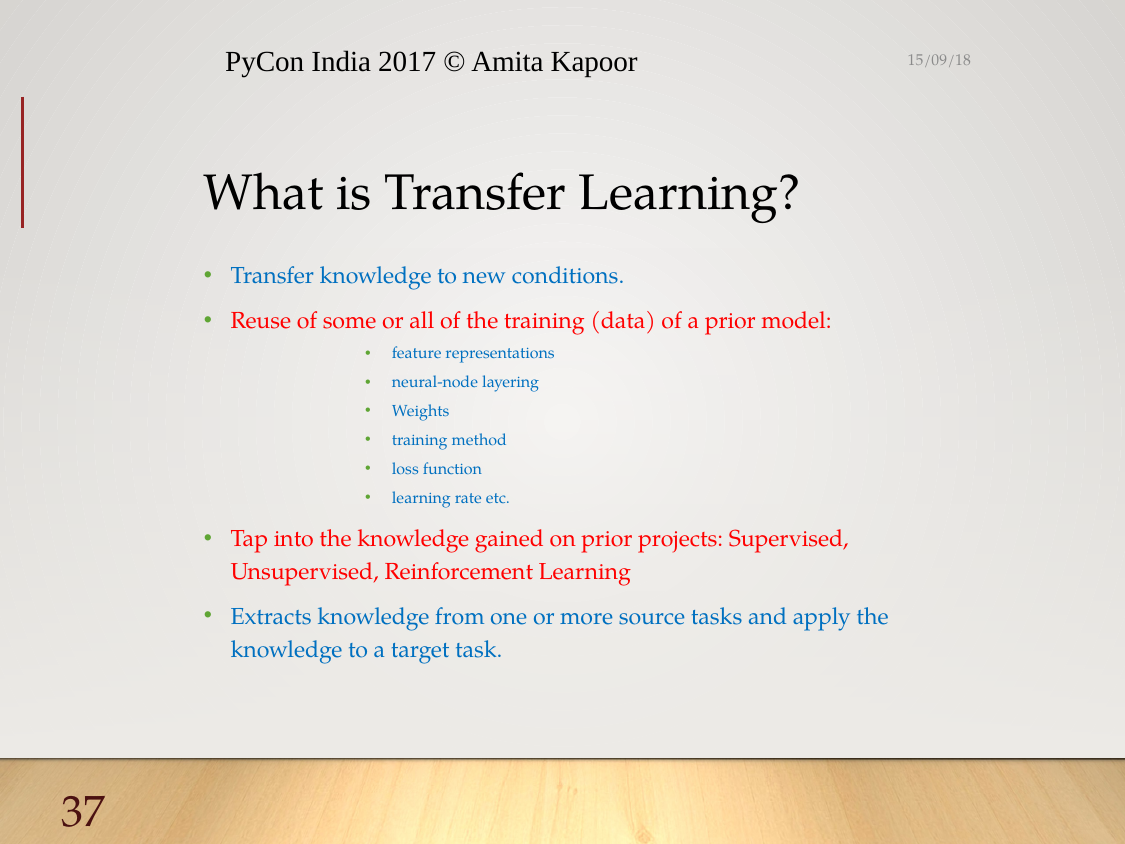

PyCon India 2017 © Amita Kapoor
15/09/18
# What is Transfer Learning?
Transfer knowledge to new conditions.
Reuse of some or all of the training (data) of a prior model:
feature representations
neural-node layering
Weights
training method
loss function
learning rate etc.
Tap into the knowledge gained on prior projects: Supervised, Unsupervised, Reinforcement Learning
Extracts knowledge from one or more source tasks and apply the knowledge to a target task.
37